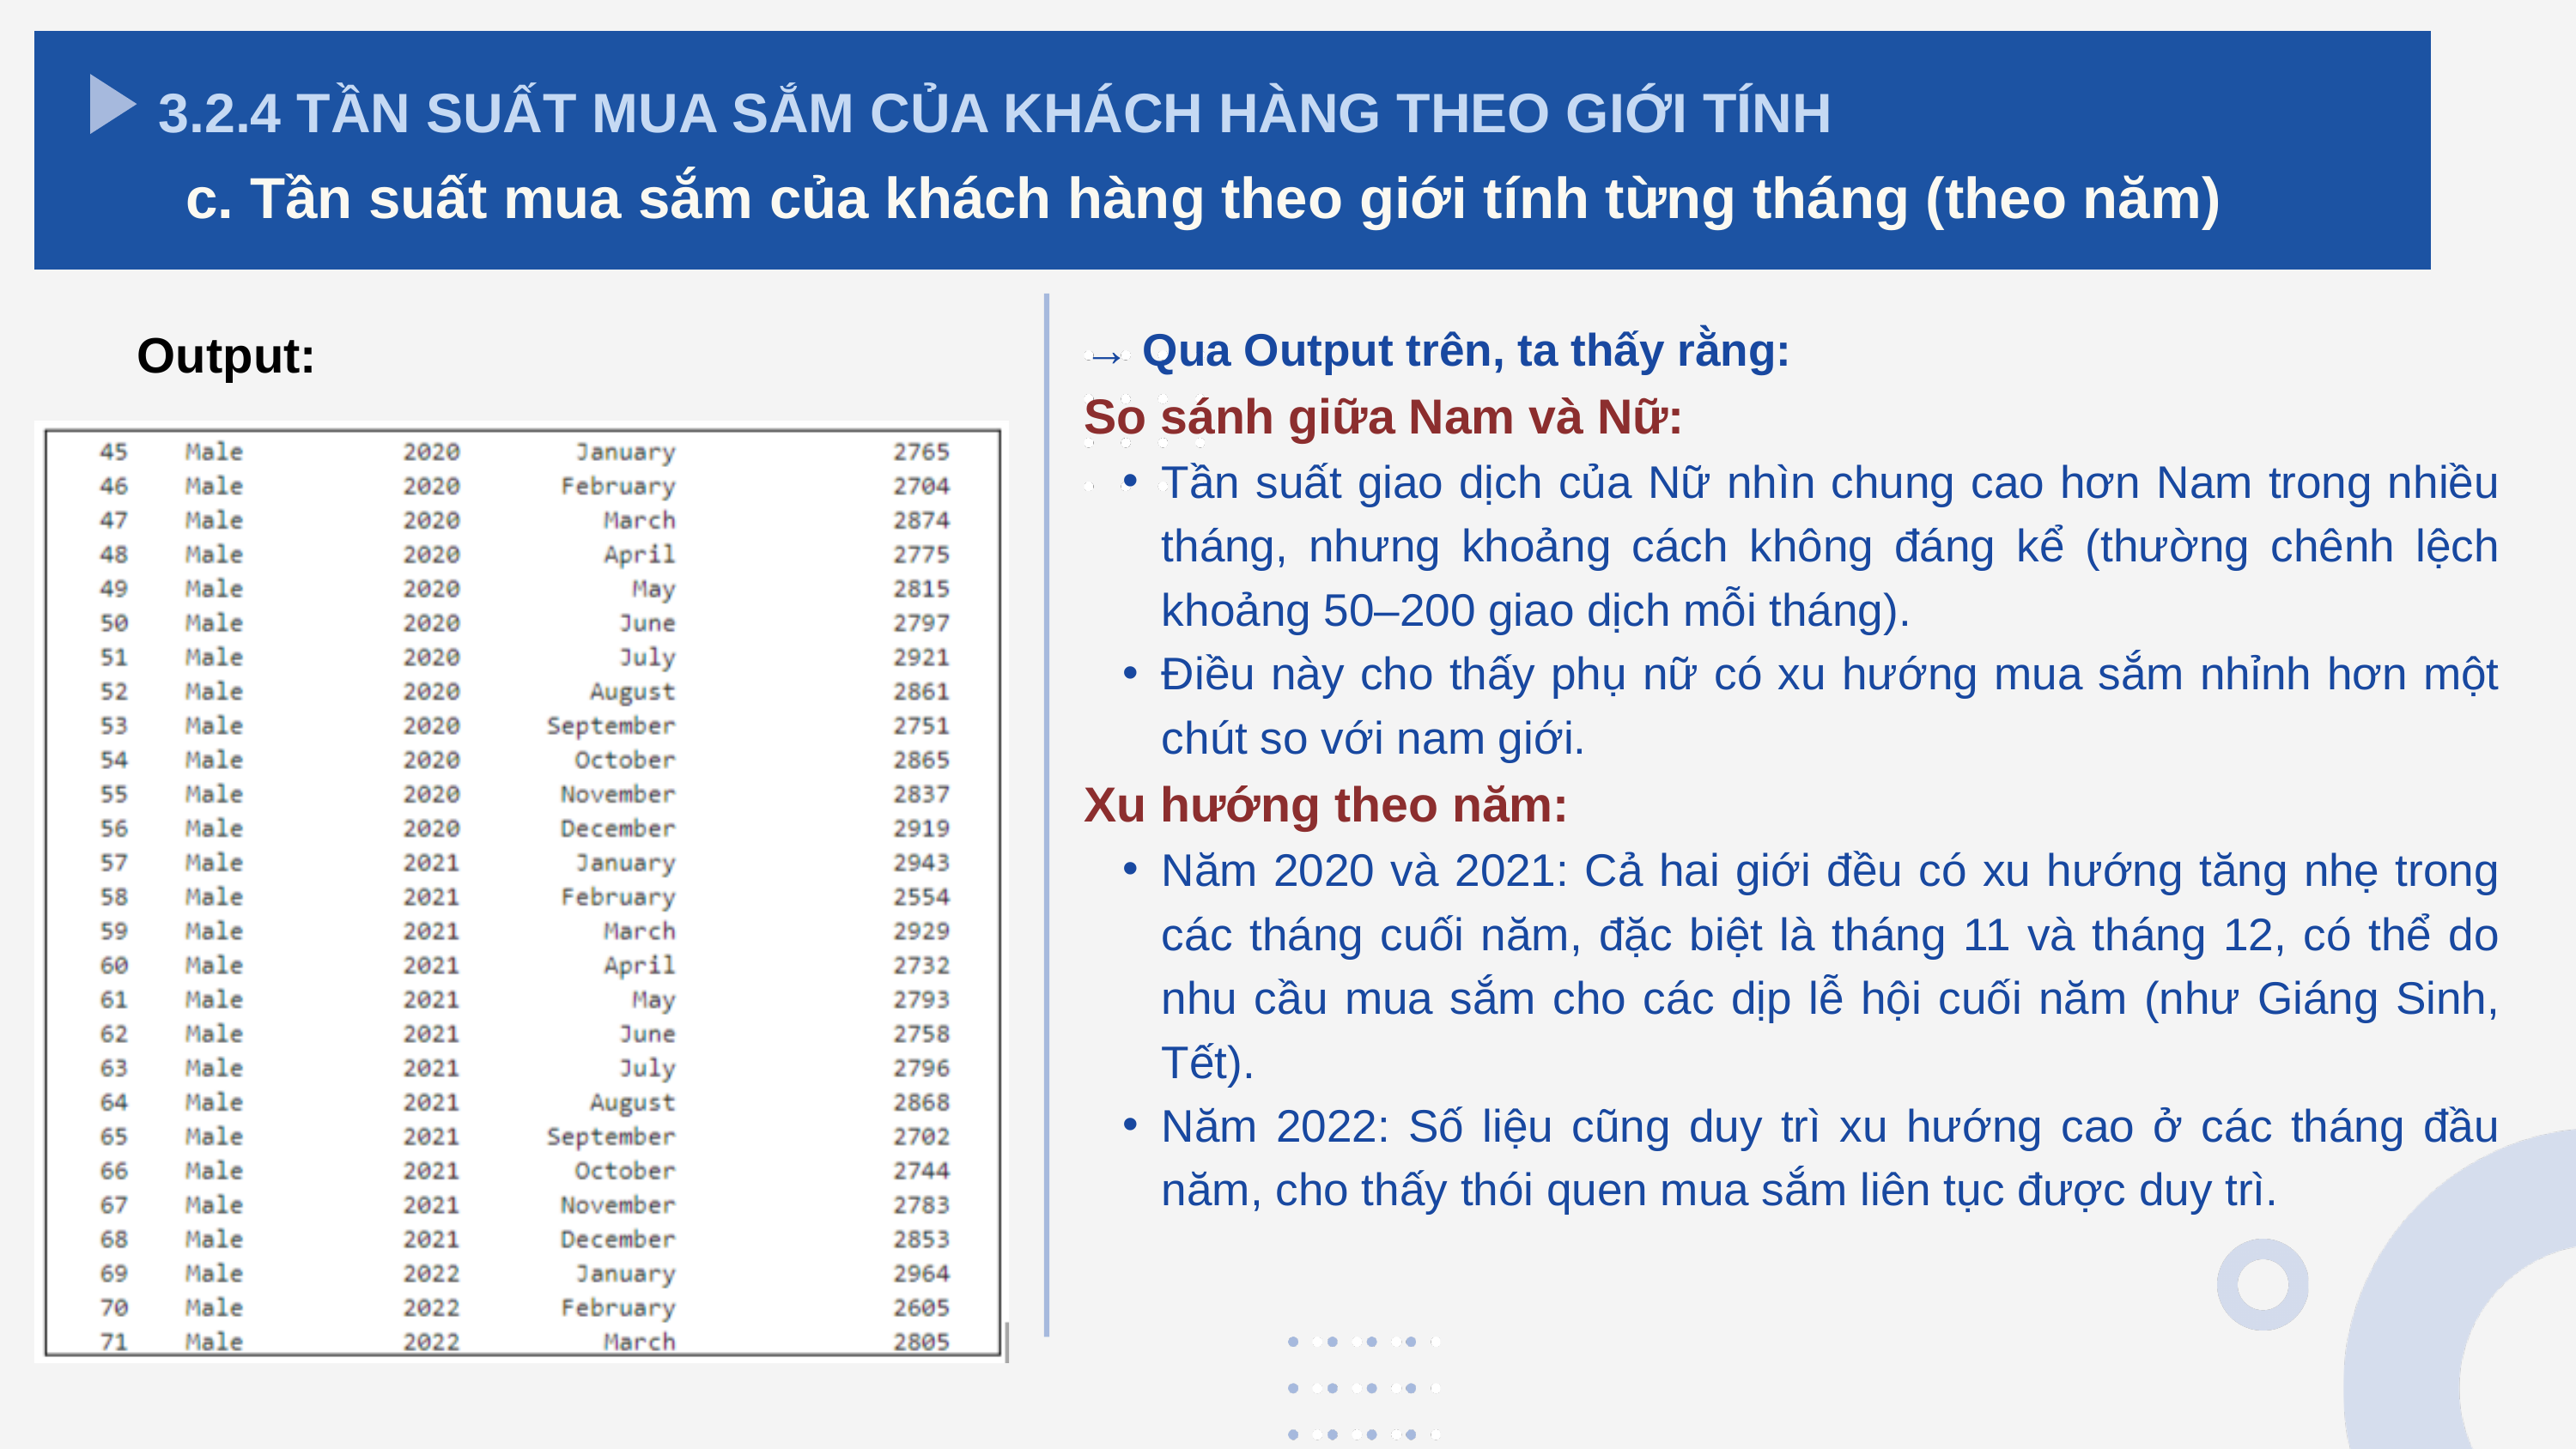

3.2.4 TẦN SUẤT MUA SẮM CỦA KHÁCH HÀNG THEO GIỚI TÍNH

c. Tần suất mua sắm của khách hàng theo giới tính từng tháng (theo năm)

→ Qua Output trên, ta thấy rằng:
So sánh giữa Nam và Nữ:
Tần suất giao dịch của Nữ nhìn chung cao hơn Nam trong nhiều tháng, nhưng khoảng cách không đáng kể (thường chênh lệch khoảng 50–200 giao dịch mỗi tháng).
Điều này cho thấy phụ nữ có xu hướng mua sắm nhỉnh hơn một chút so với nam giới.
Xu hướng theo năm:
Năm 2020 và 2021: Cả hai giới đều có xu hướng tăng nhẹ trong các tháng cuối năm, đặc biệt là tháng 11 và tháng 12, có thể do nhu cầu mua sắm cho các dịp lễ hội cuối năm (như Giáng Sinh, Tết).
Năm 2022: Số liệu cũng duy trì xu hướng cao ở các tháng đầu năm, cho thấy thói quen mua sắm liên tục được duy trì.

Output: